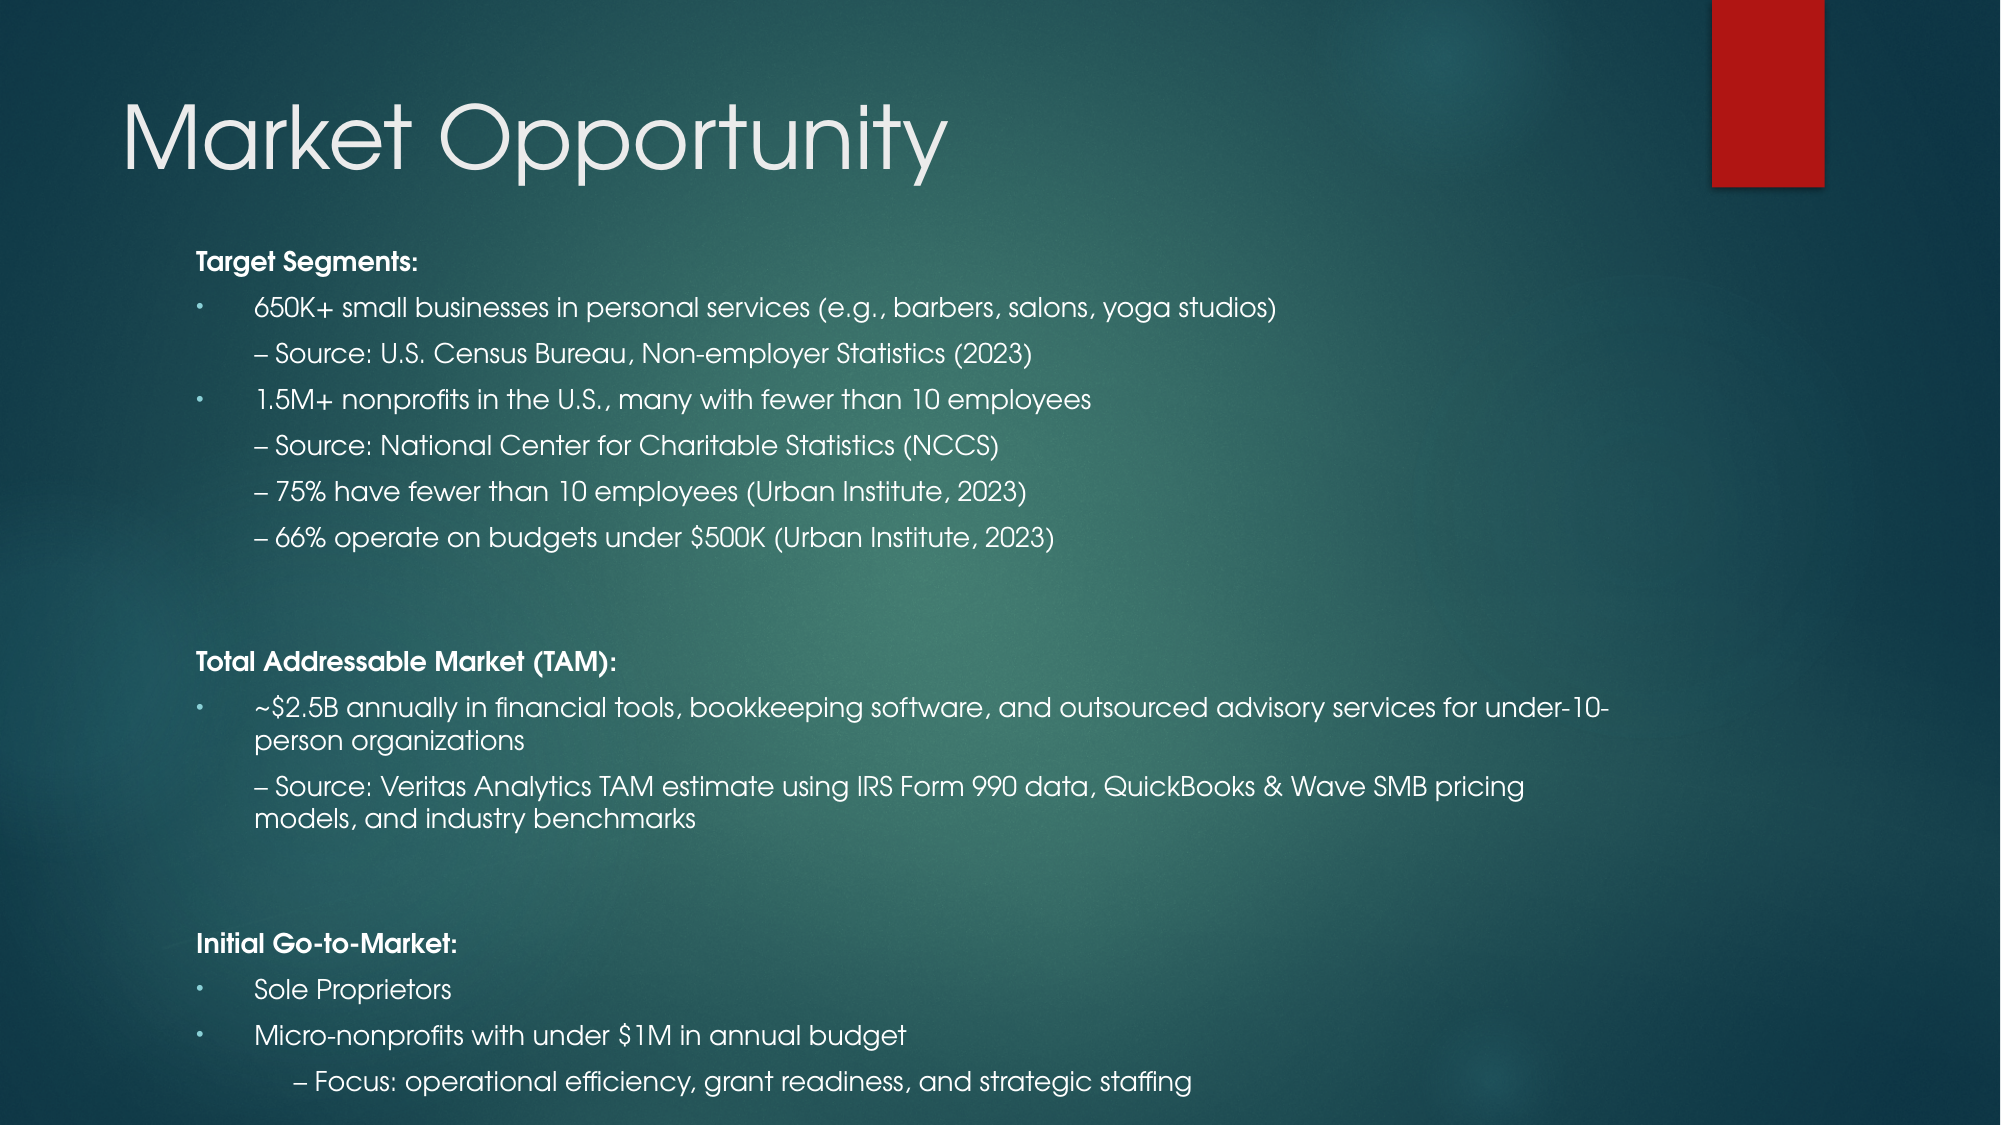

# Market Opportunity
Target Segments:
650K+ small businesses in personal services (e.g., barbers, salons, yoga studios)
	– Source: U.S. Census Bureau, Non-employer Statistics (2023)
1.5M+ nonprofits in the U.S., many with fewer than 10 employees
	– Source: National Center for Charitable Statistics (NCCS)
	– 75% have fewer than 10 employees (Urban Institute, 2023)
	– 66% operate on budgets under $500K (Urban Institute, 2023)

Total Addressable Market (TAM):
~$2.5B annually in financial tools, bookkeeping software, and outsourced advisory services for under-10-person organizations
	– Source: Veritas Analytics TAM estimate using IRS Form 990 data, QuickBooks & Wave SMB pricing models, and industry benchmarks

Initial Go-to-Market:
Sole Proprietors
Micro-nonprofits with under $1M in annual budget
	– Focus: operational efficiency, grant readiness, and strategic staffing